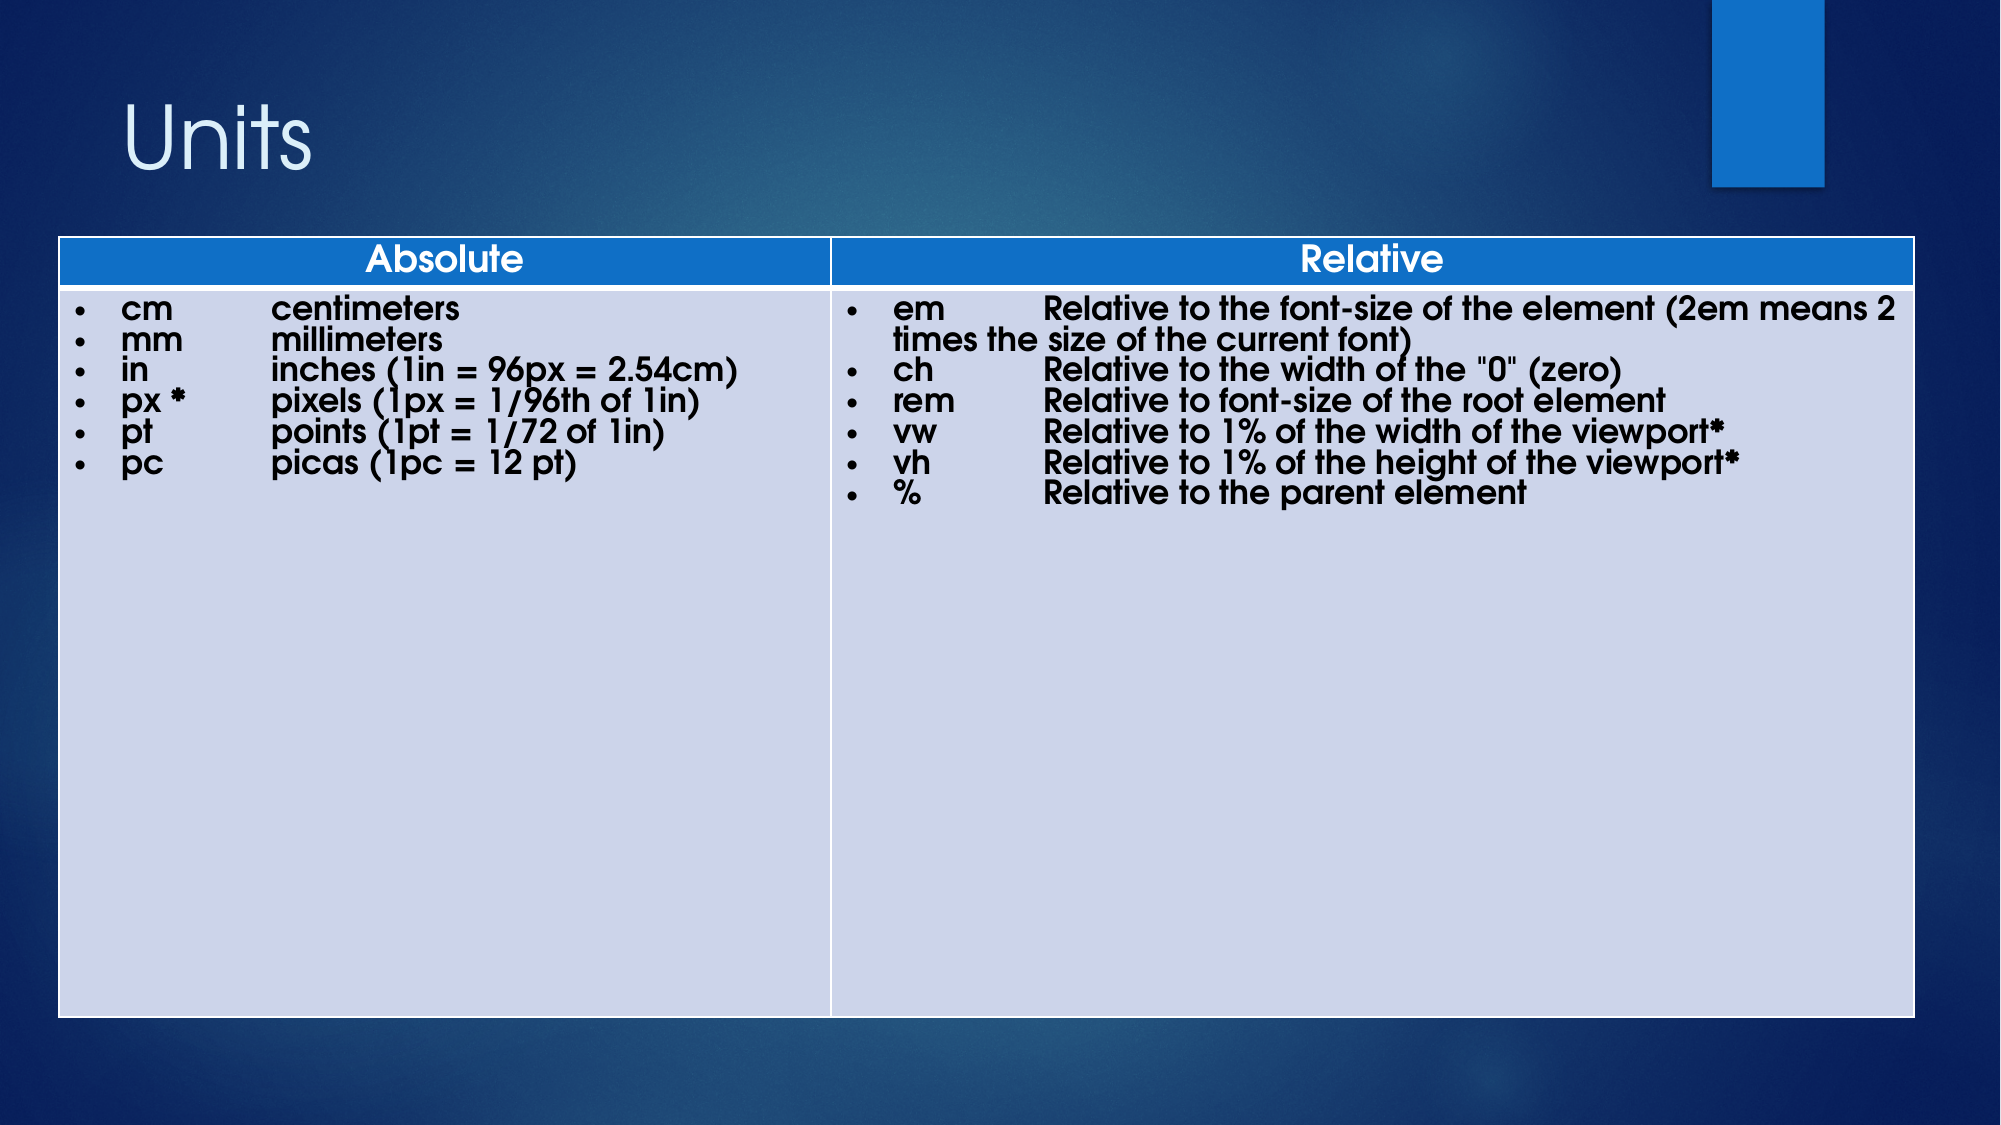

# Units
| Absolute | Relative |
| --- | --- |
| cm centimeters mm millimeters in inches (1in = 96px = 2.54cm) px \* pixels (1px = 1/96th of 1in) pt points (1pt = 1/72 of 1in) pc picas (1pc = 12 pt) | em Relative to the font-size of the element (2em means 2 times the size of the current font) ch Relative to the width of the "0" (zero) rem Relative to font-size of the root element vw Relative to 1% of the width of the viewport\* vh Relative to 1% of the height of the viewport\* % Relative to the parent element |